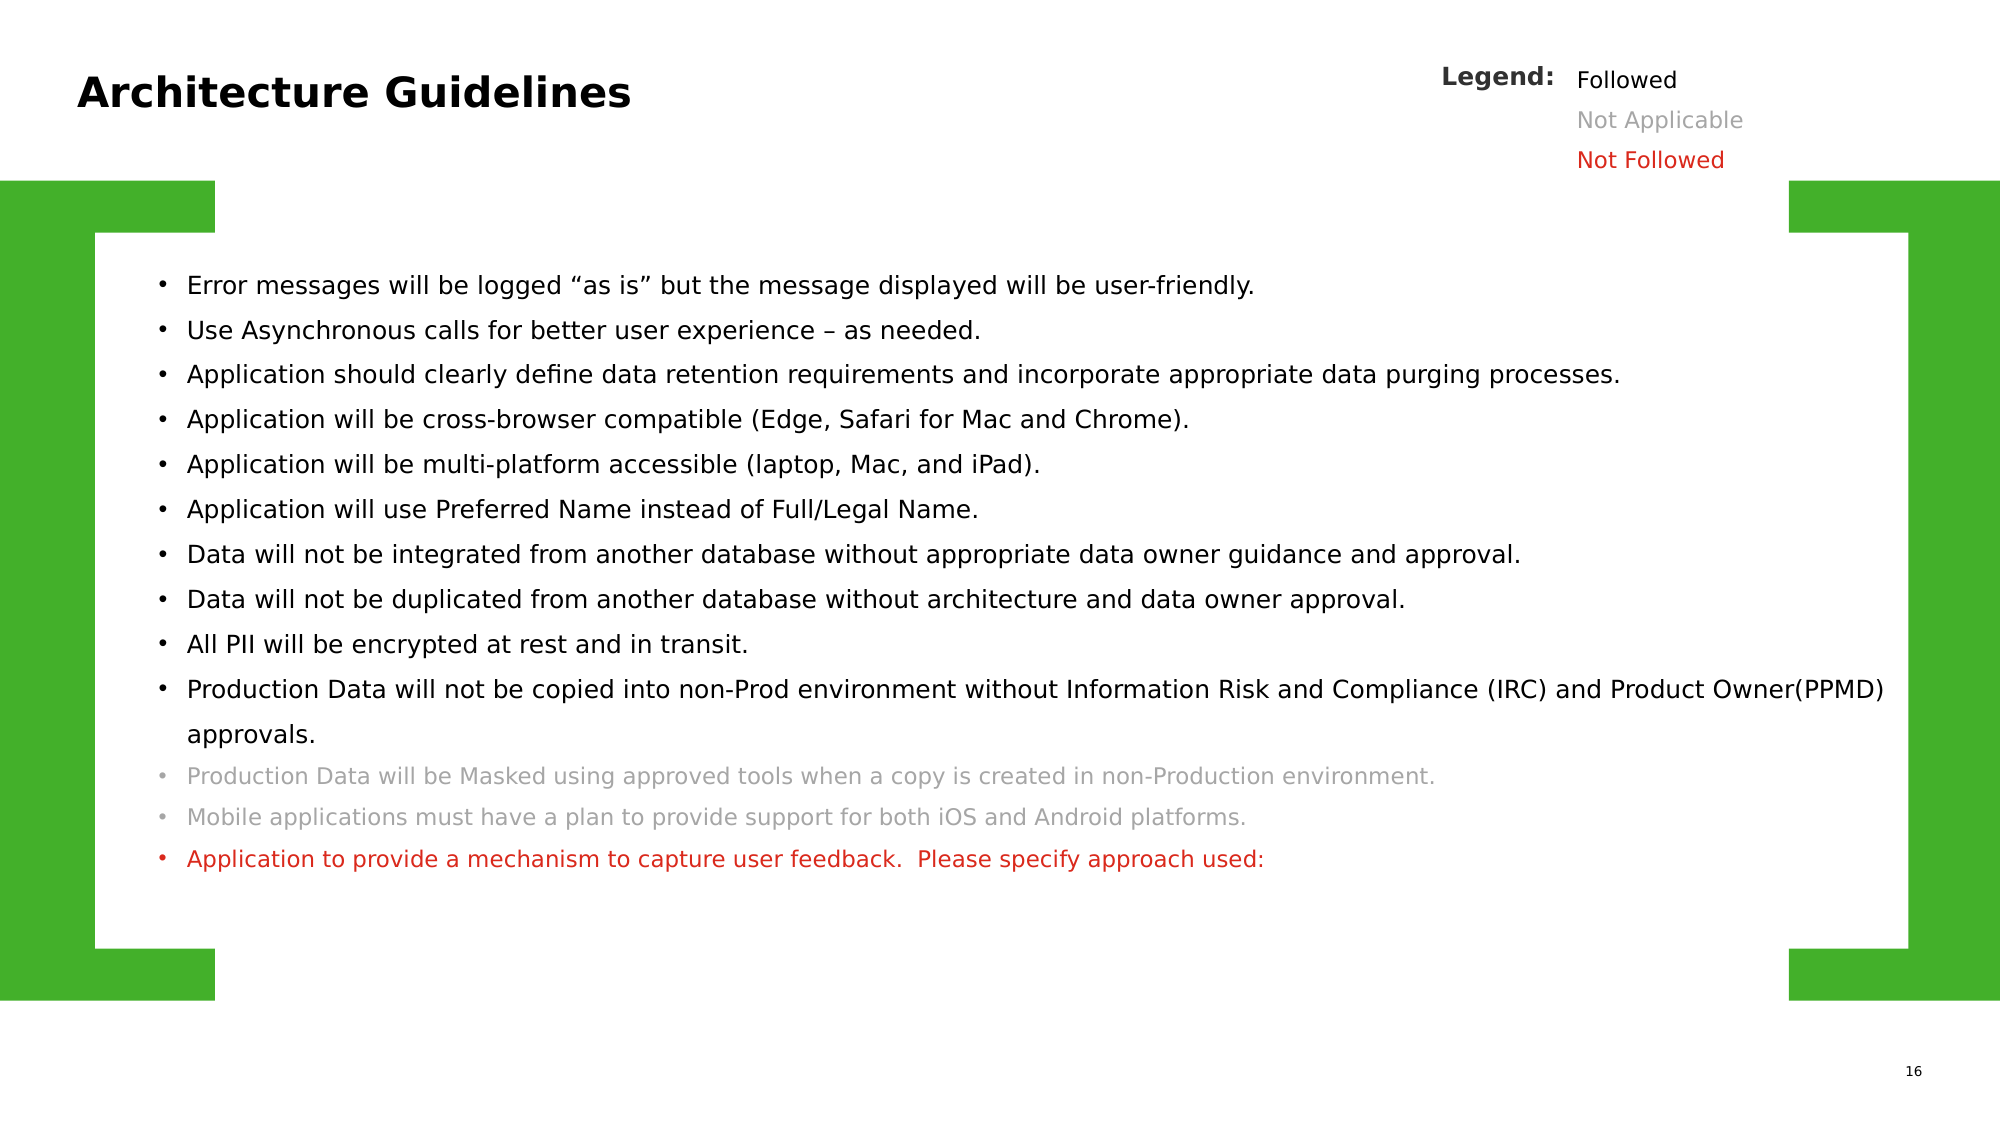

Followed
Not Applicable
Not Followed
Legend:
# Architecture Guidelines

Error messages will be logged “as is” but the message displayed will be user-friendly.
Use Asynchronous calls for better user experience – as needed.
Application should clearly define data retention requirements and incorporate appropriate data purging processes.
Application will be cross-browser compatible (Edge, Safari for Mac and Chrome).
Application will be multi-platform accessible (laptop, Mac, and iPad).
Application will use Preferred Name instead of Full/Legal Name.
Data will not be integrated from another database without appropriate data owner guidance and approval.
Data will not be duplicated from another database without architecture and data owner approval.
All PII will be encrypted at rest and in transit.
Production Data will not be copied into non-Prod environment without Information Risk and Compliance (IRC) and Product Owner(PPMD) approvals.
Production Data will be Masked using approved tools when a copy is created in non-Production environment.
Mobile applications must have a plan to provide support for both iOS and Android platforms.
Application to provide a mechanism to capture user feedback.  Please specify approach used: